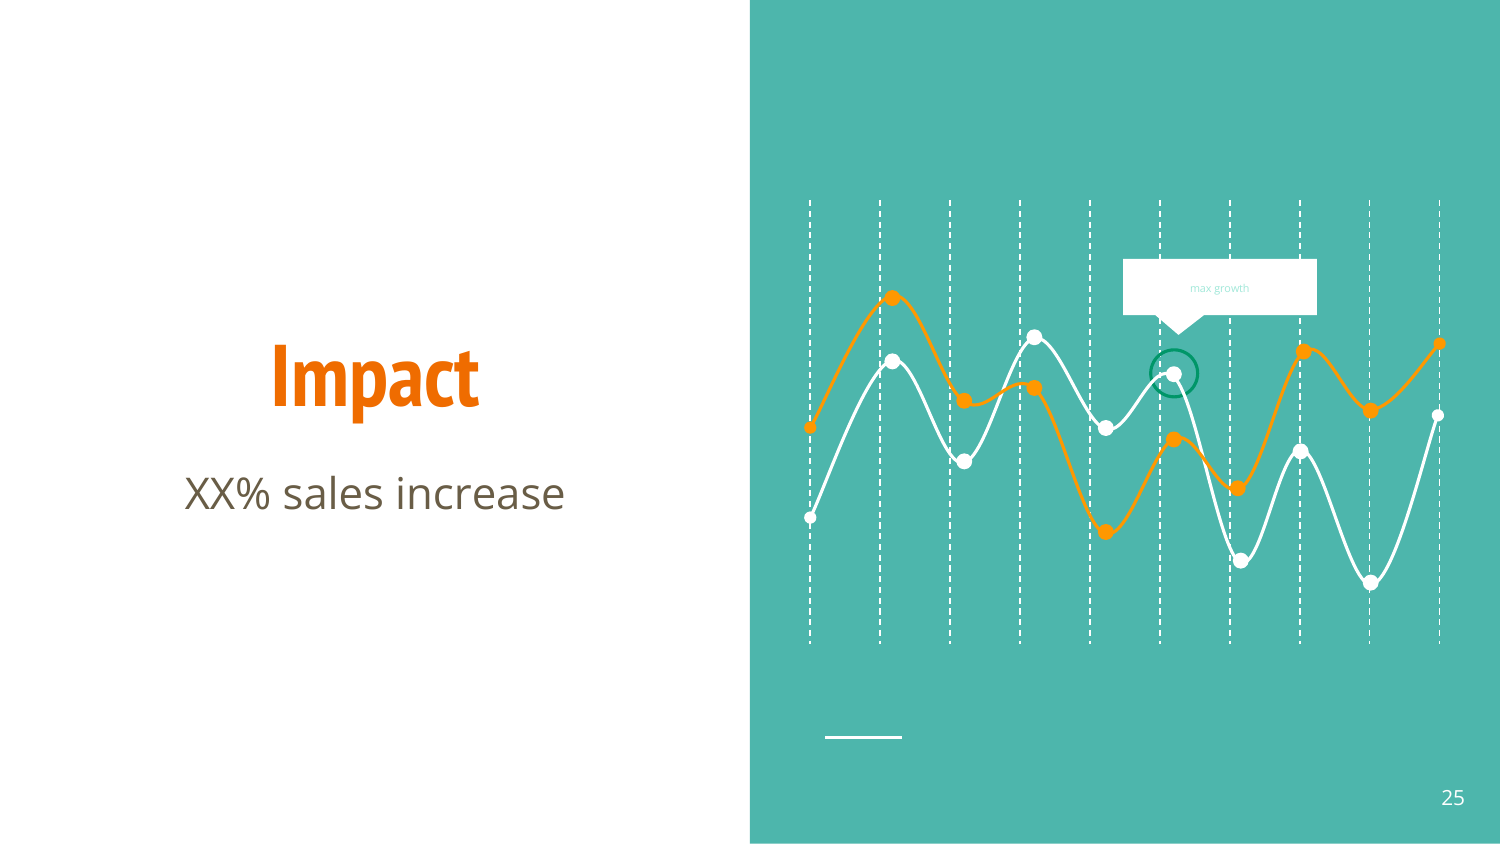

# Impact

max growth

XX% sales increase
25